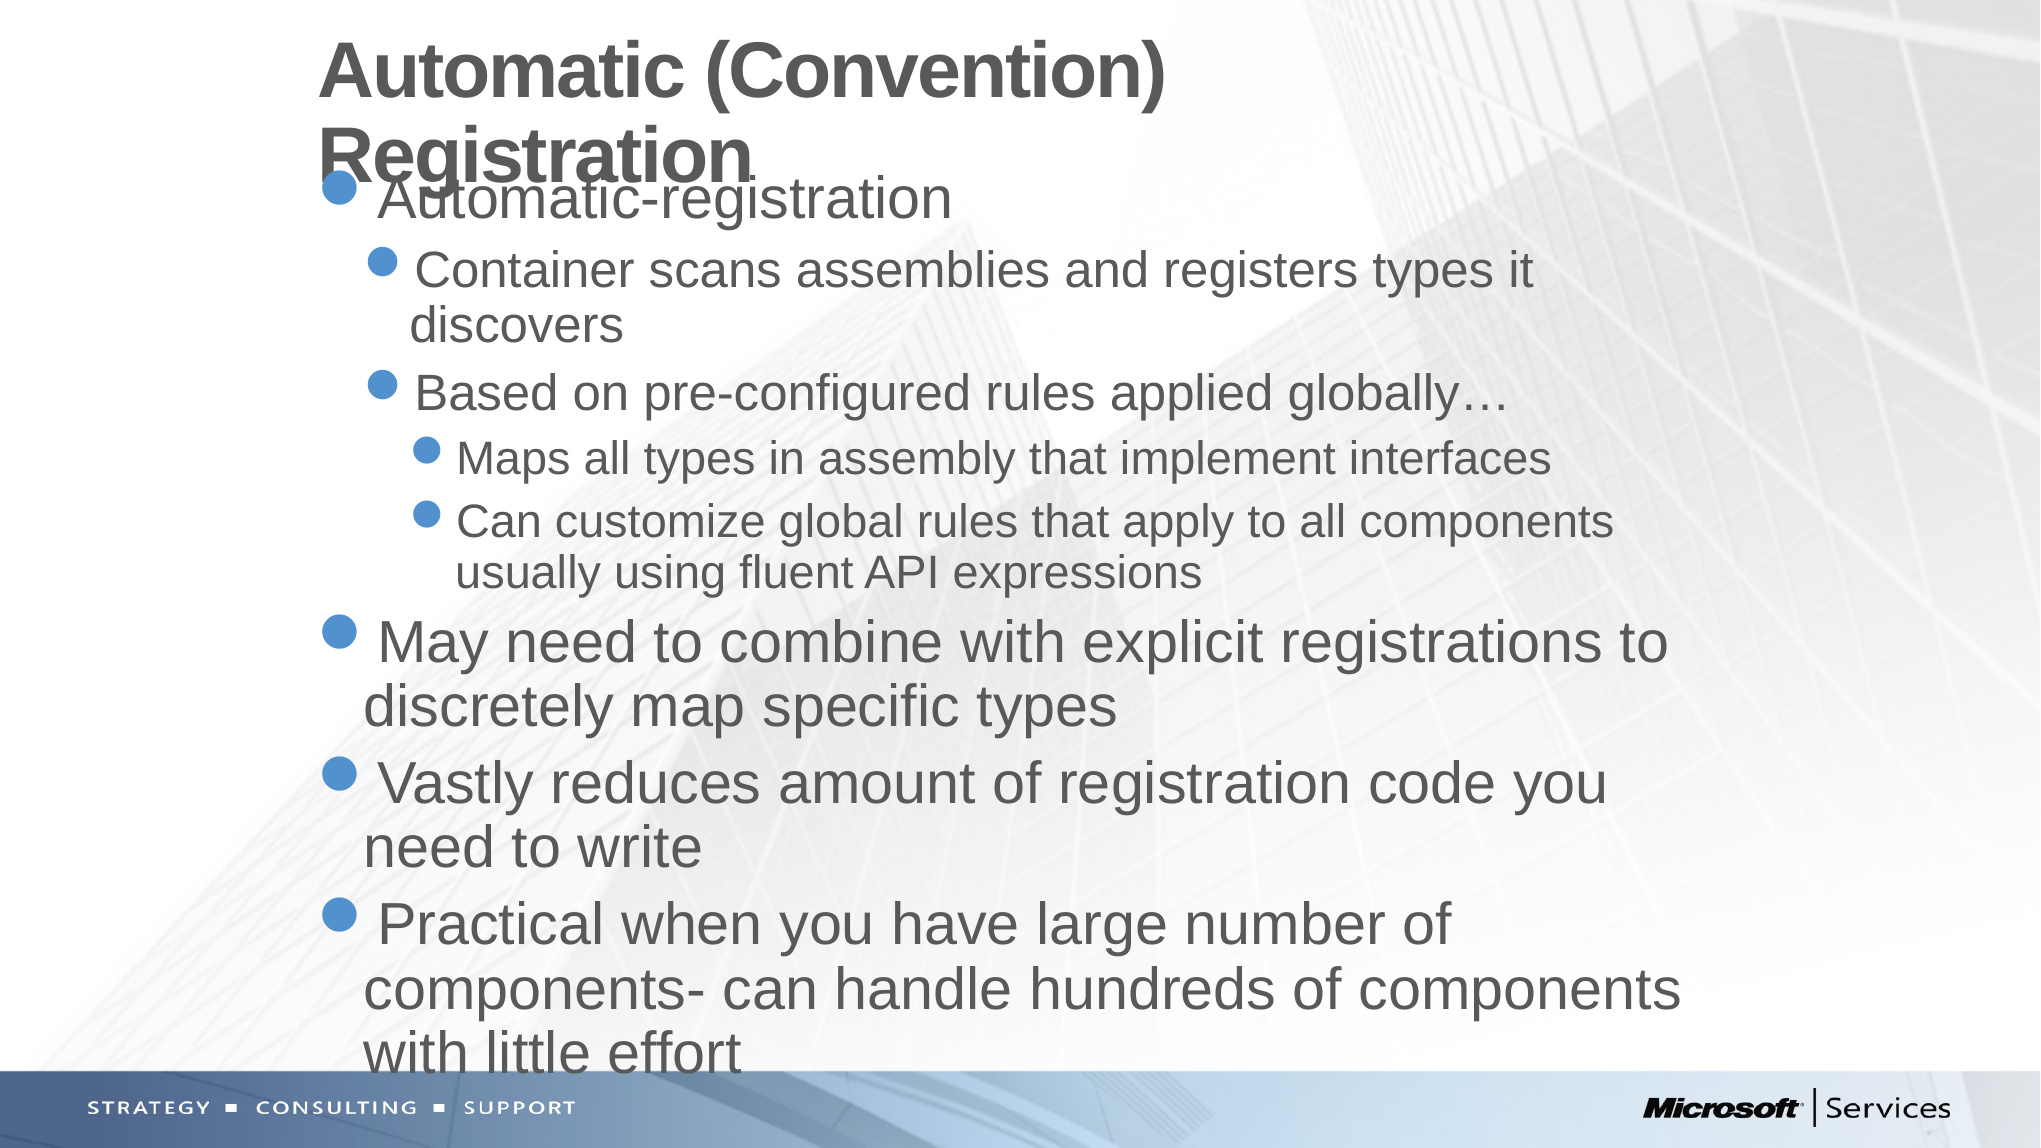

# Automatic (Convention) Registration
Automatic-registration
Container scans assemblies and registers types it discovers
Based on pre-configured rules applied globally…
Maps all types in assembly that implement interfaces
Can customize global rules that apply to all components usually using fluent API expressions
May need to combine with explicit registrations to discretely map specific types
Vastly reduces amount of registration code you need to write
Practical when you have large number of components- can handle hundreds of components with little effort